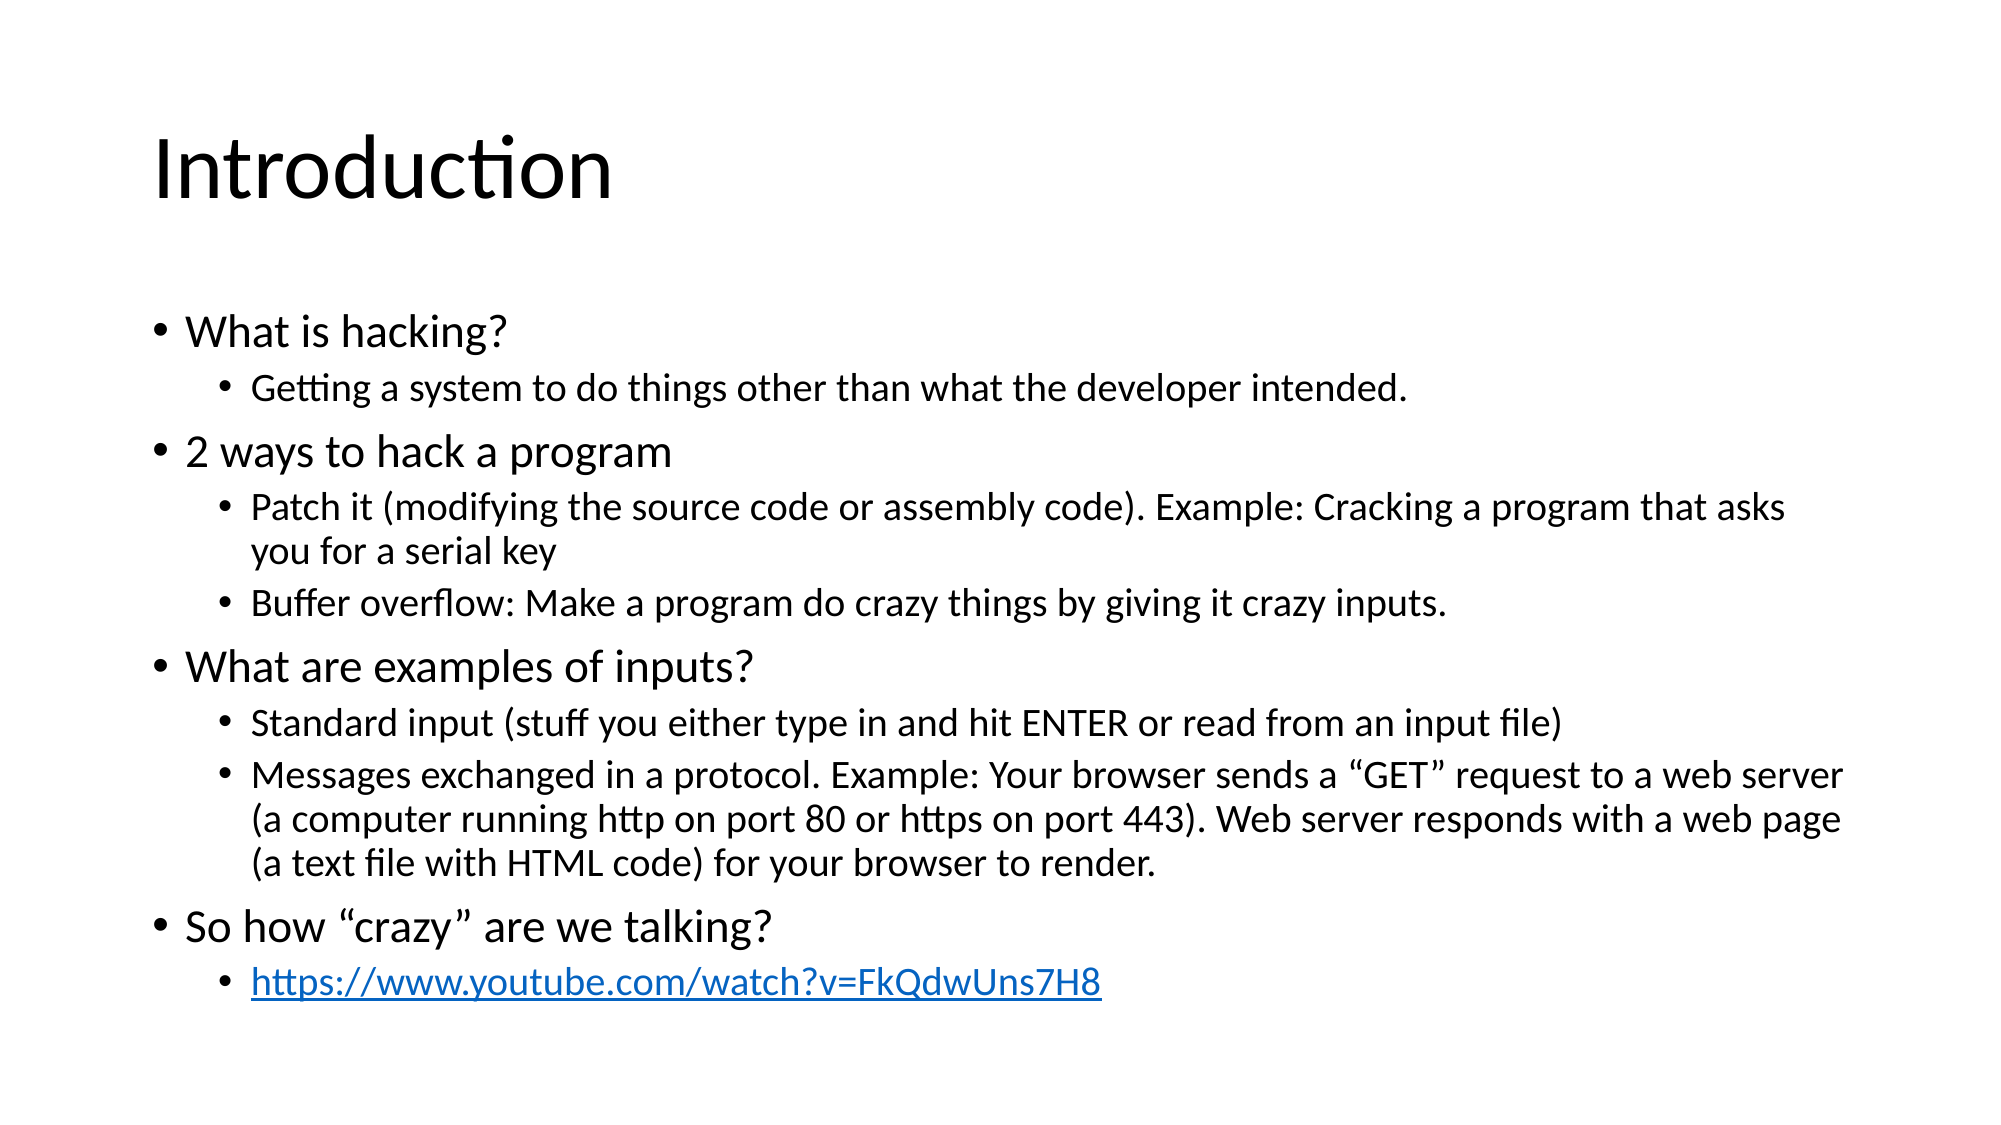

# Introduction
What is hacking?
Getting a system to do things other than what the developer intended.
2 ways to hack a program
Patch it (modifying the source code or assembly code). Example: Cracking a program that asks you for a serial key
Buffer overflow: Make a program do crazy things by giving it crazy inputs.
What are examples of inputs?
Standard input (stuff you either type in and hit ENTER or read from an input file)
Messages exchanged in a protocol. Example: Your browser sends a “GET” request to a web server (a computer running http on port 80 or https on port 443). Web server responds with a web page (a text file with HTML code) for your browser to render.
So how “crazy” are we talking?
https://www.youtube.com/watch?v=FkQdwUns7H8